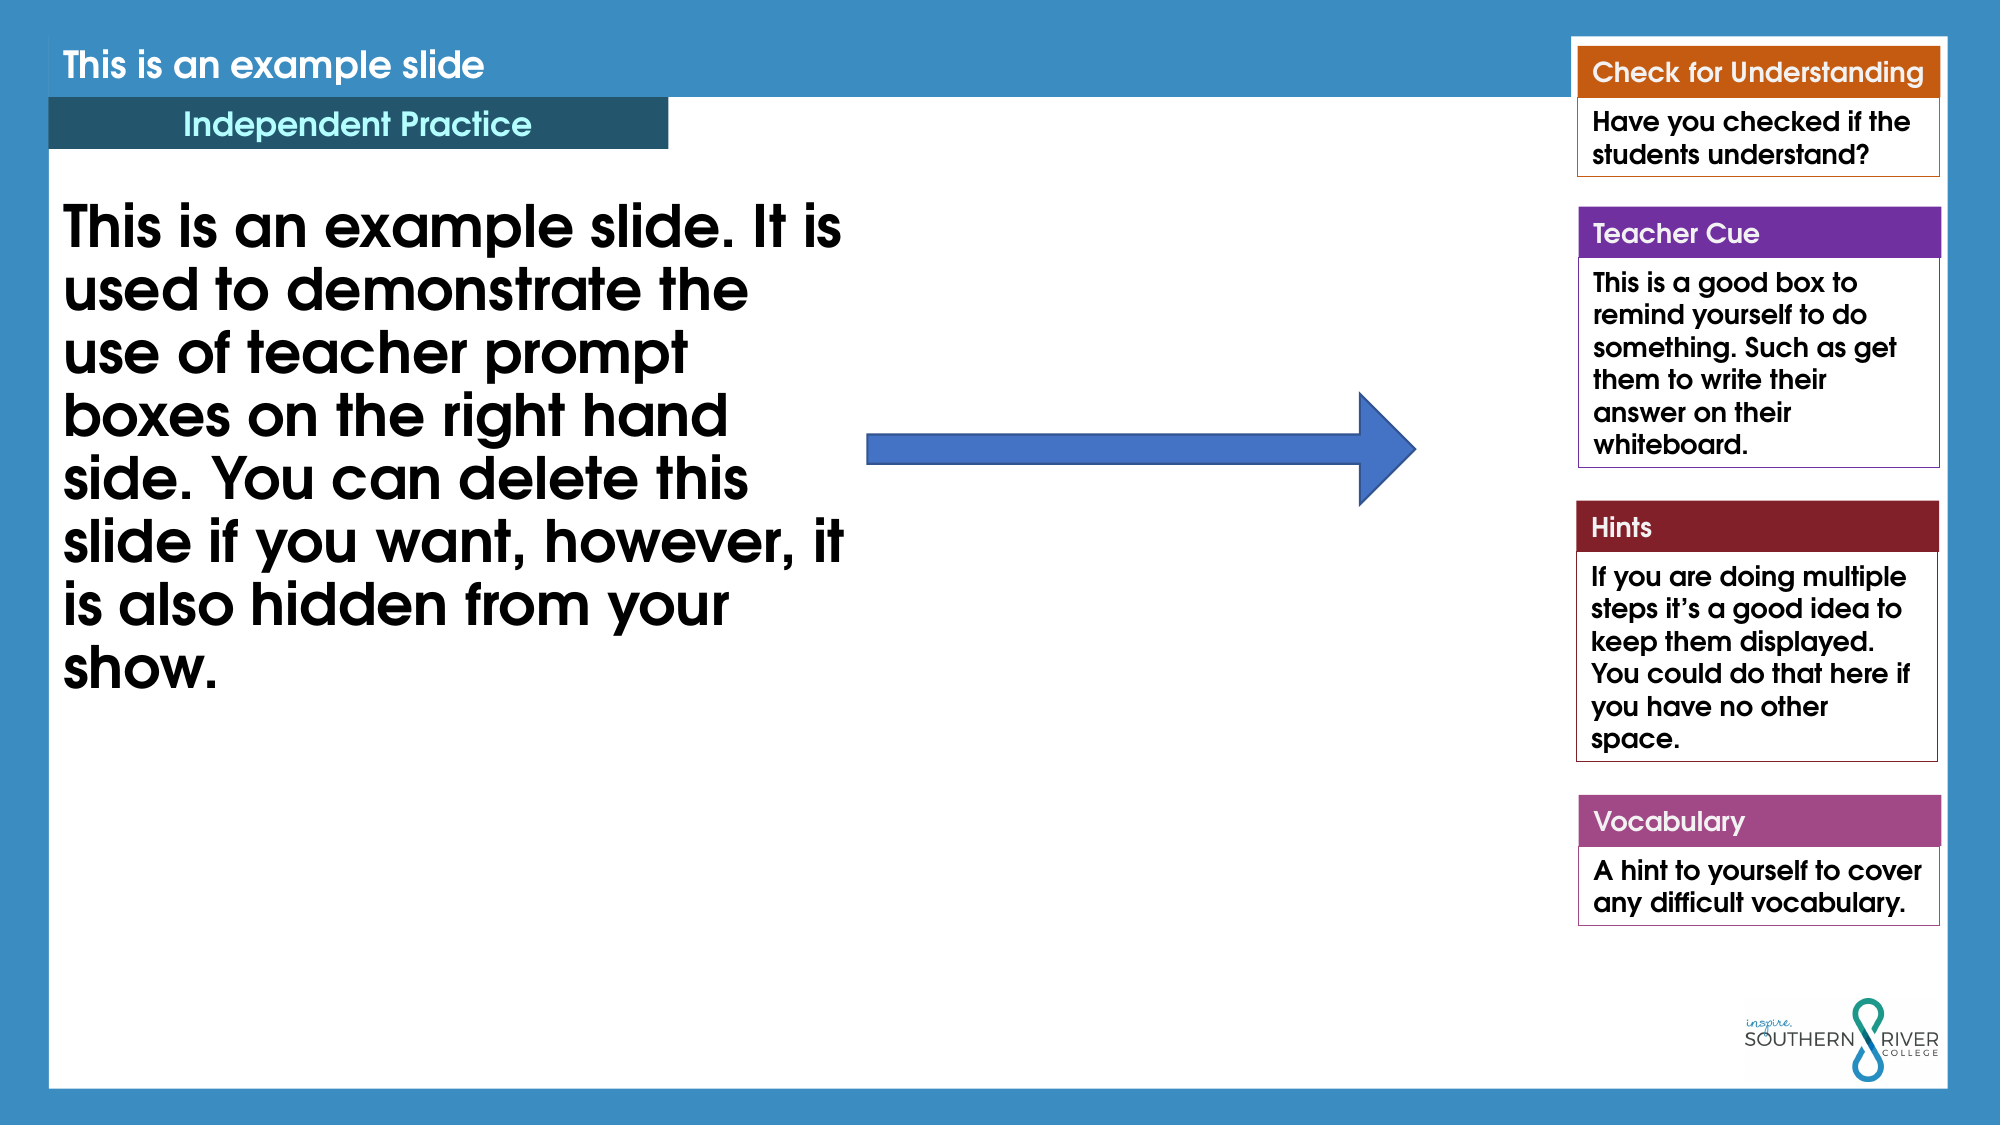

This is an example slide
Check for Understanding
Have you checked if the students understand?
This is an example slide. It is used to demonstrate the use of teacher prompt boxes on the right hand side. You can delete this slide if you want, however, it is also hidden from your show.
Teacher Cue
This is a good box to remind yourself to do something. Such as get them to write their answer on their whiteboard.

Hints
If you are doing multiple steps it’s a good idea to keep them displayed. You could do that here if you have no other space.
Vocabulary
A hint to yourself to cover any difficult vocabulary.